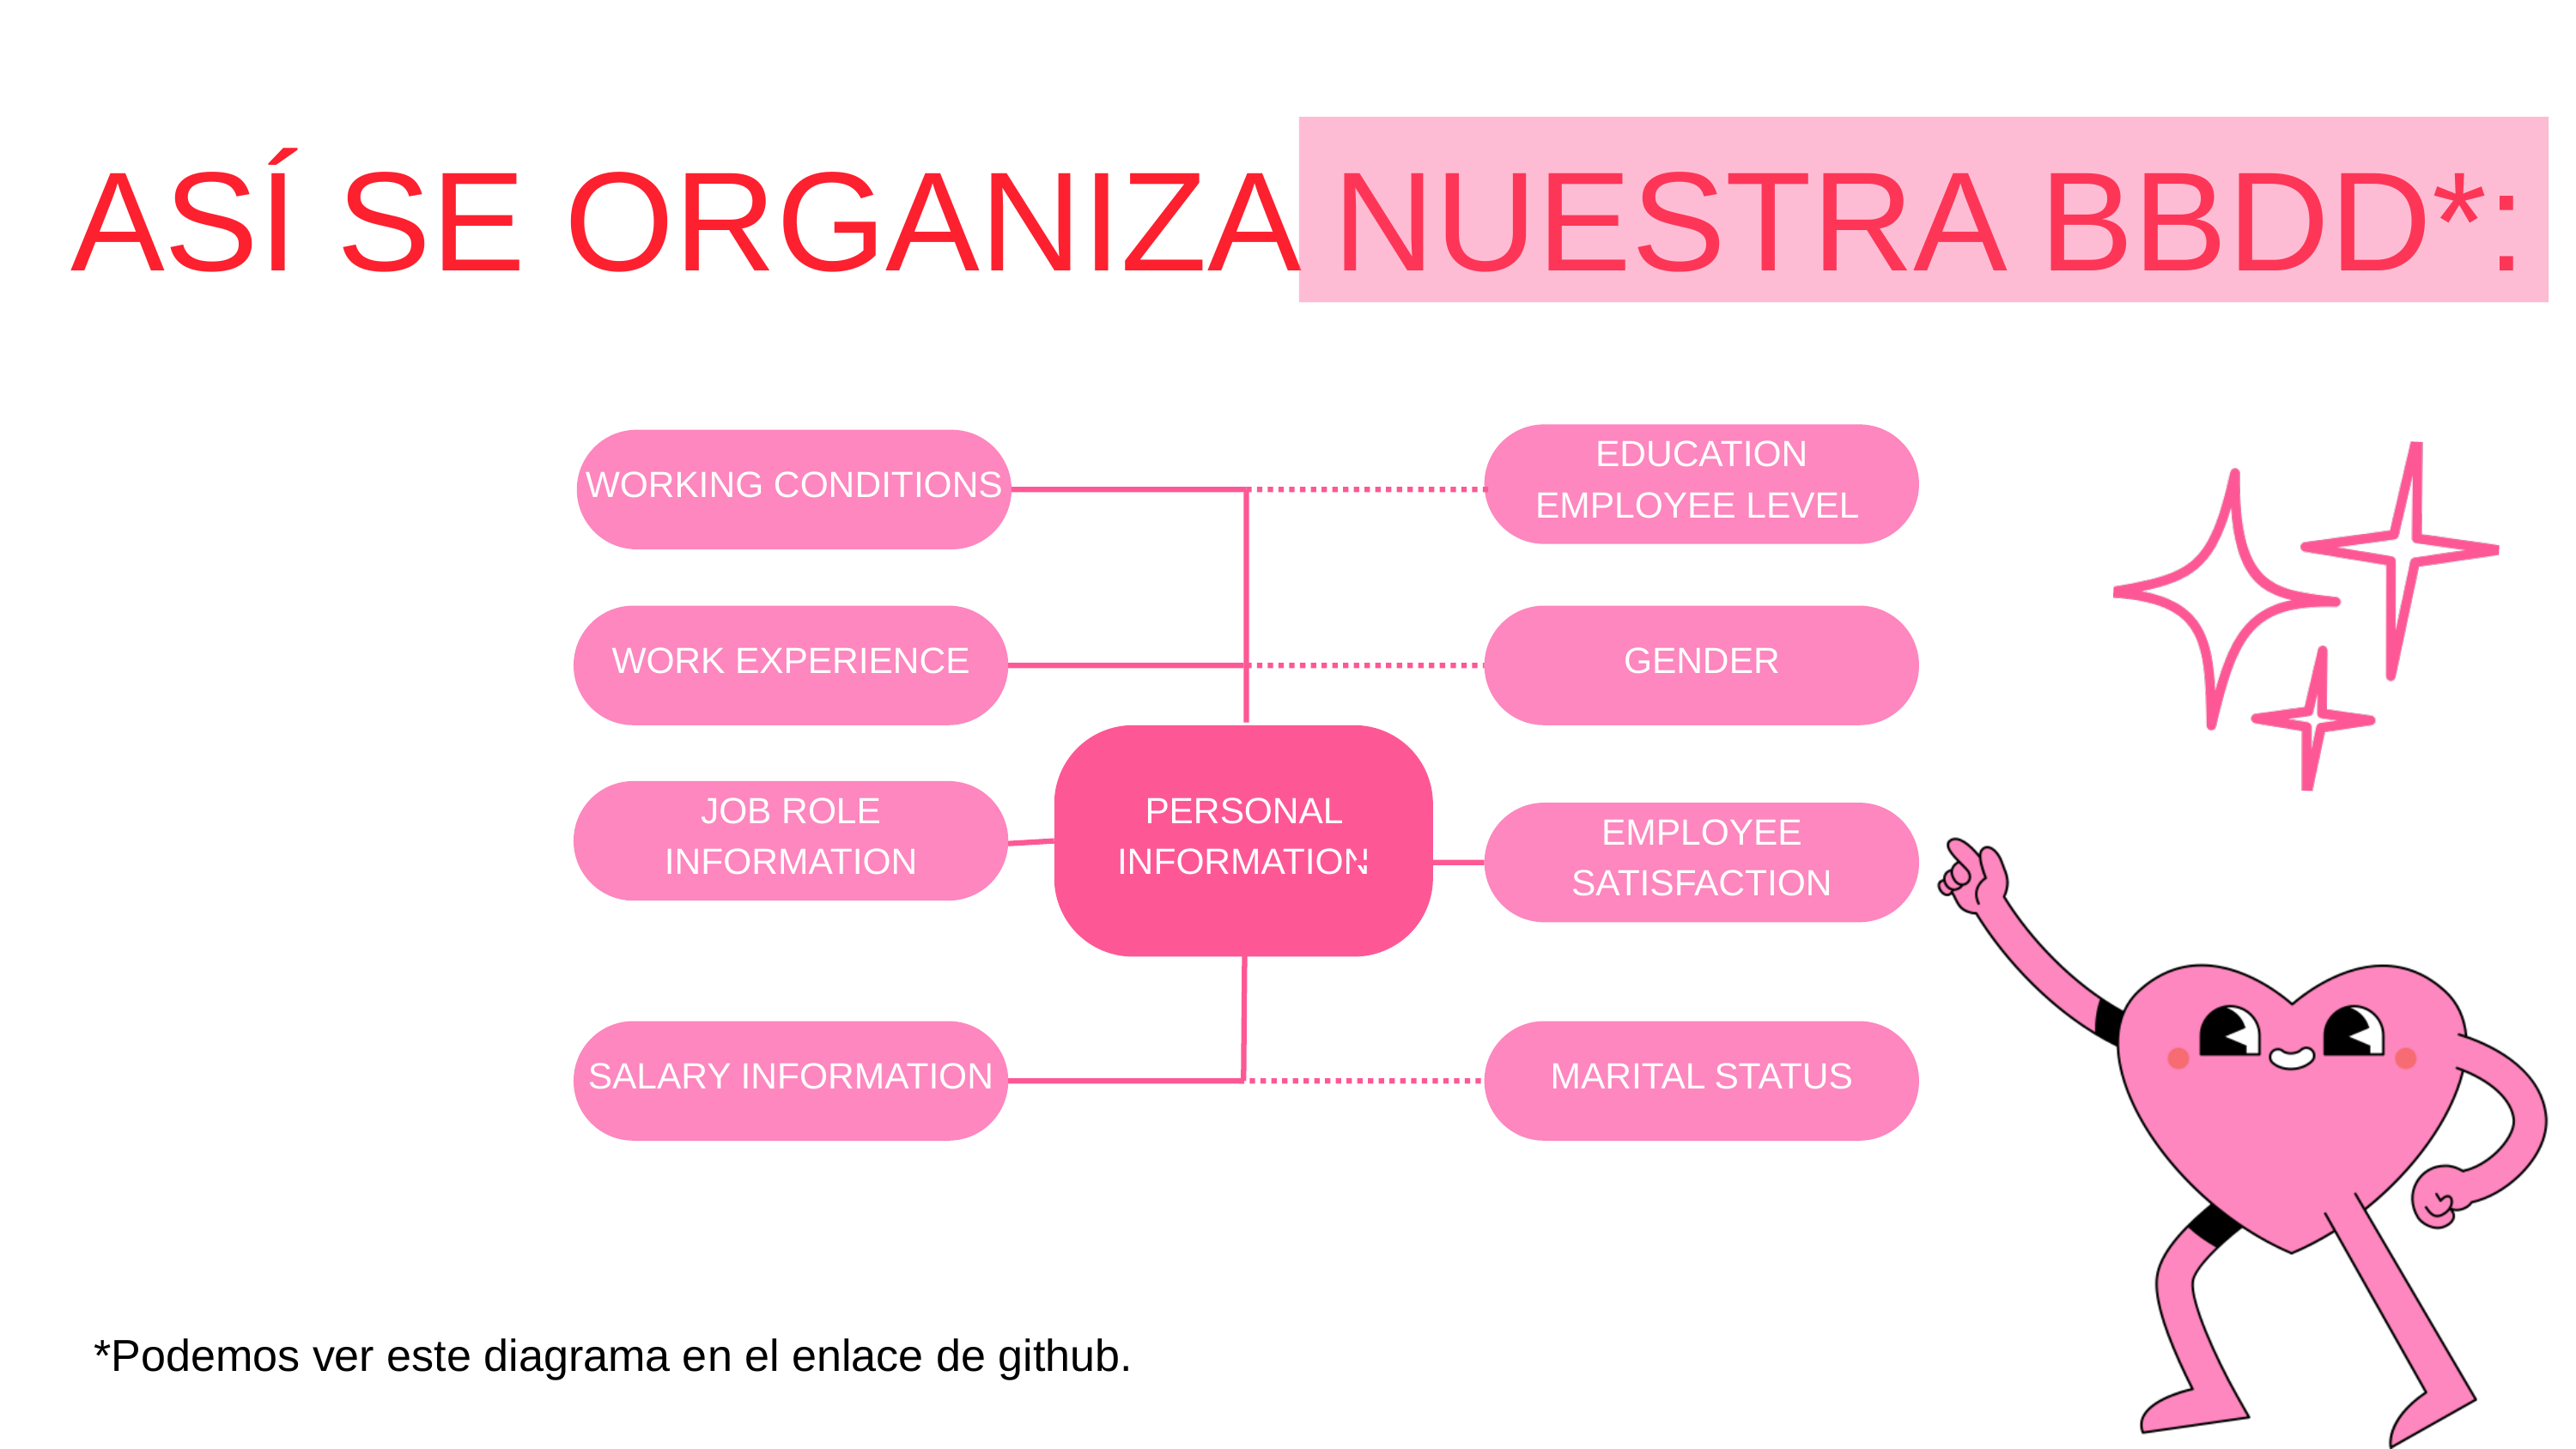

ASÍ SE ORGANIZA NUESTRA BBDD*:

EDUCATION EMPLOYEE LEVEL

WORKING CONDITIONS

WORK EXPERIENCE

GENDER

PERSONAL INFORMATION

JOB ROLE INFORMATION

EMPLOYEE SATISFACTION

SALARY INFORMATION

MARITAL STATUS

*Podemos ver este diagrama en el enlace de github.